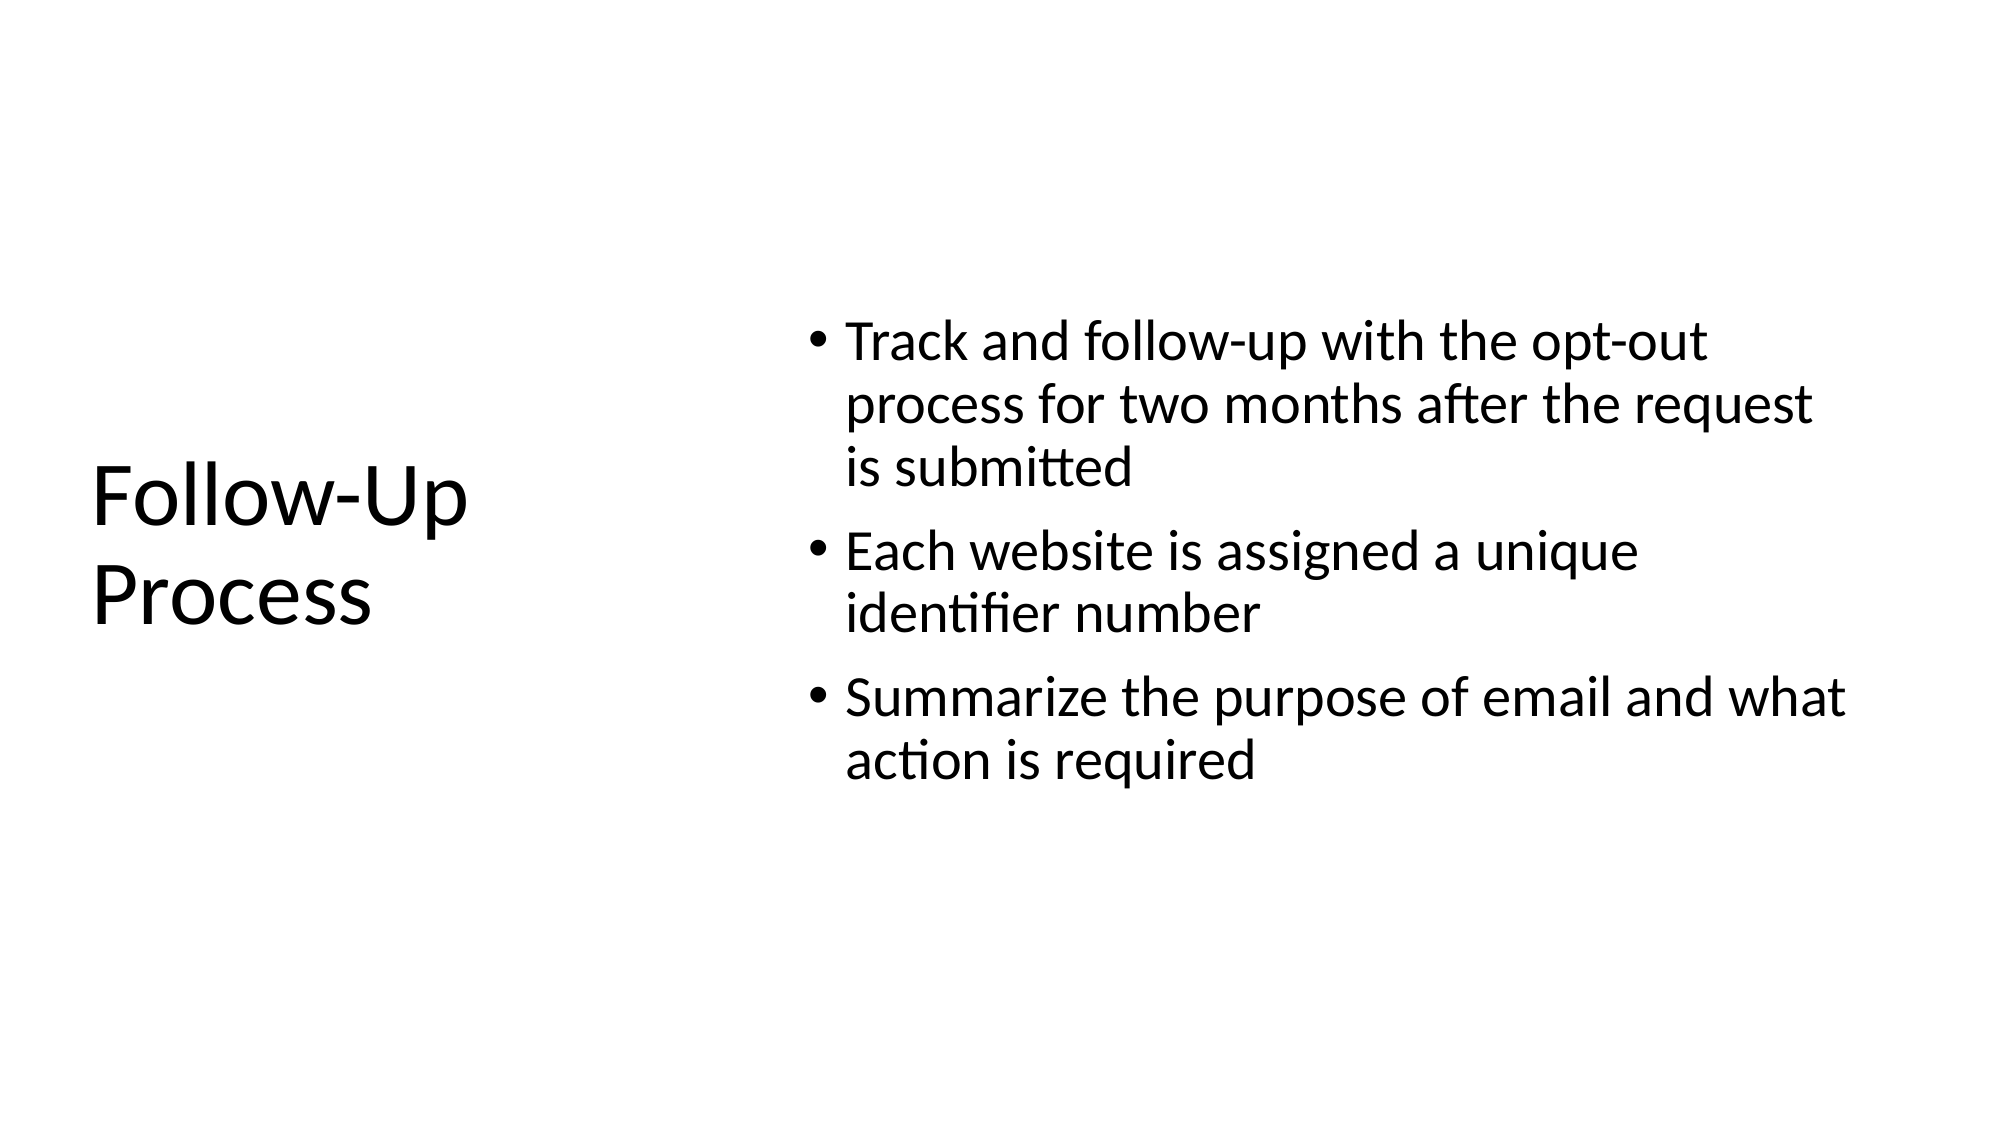

# Follow-Up Process
Track and follow-up with the opt-out process for two months after the request is submitted
Each website is assigned a unique identifier number
Summarize the purpose of email and what action is required